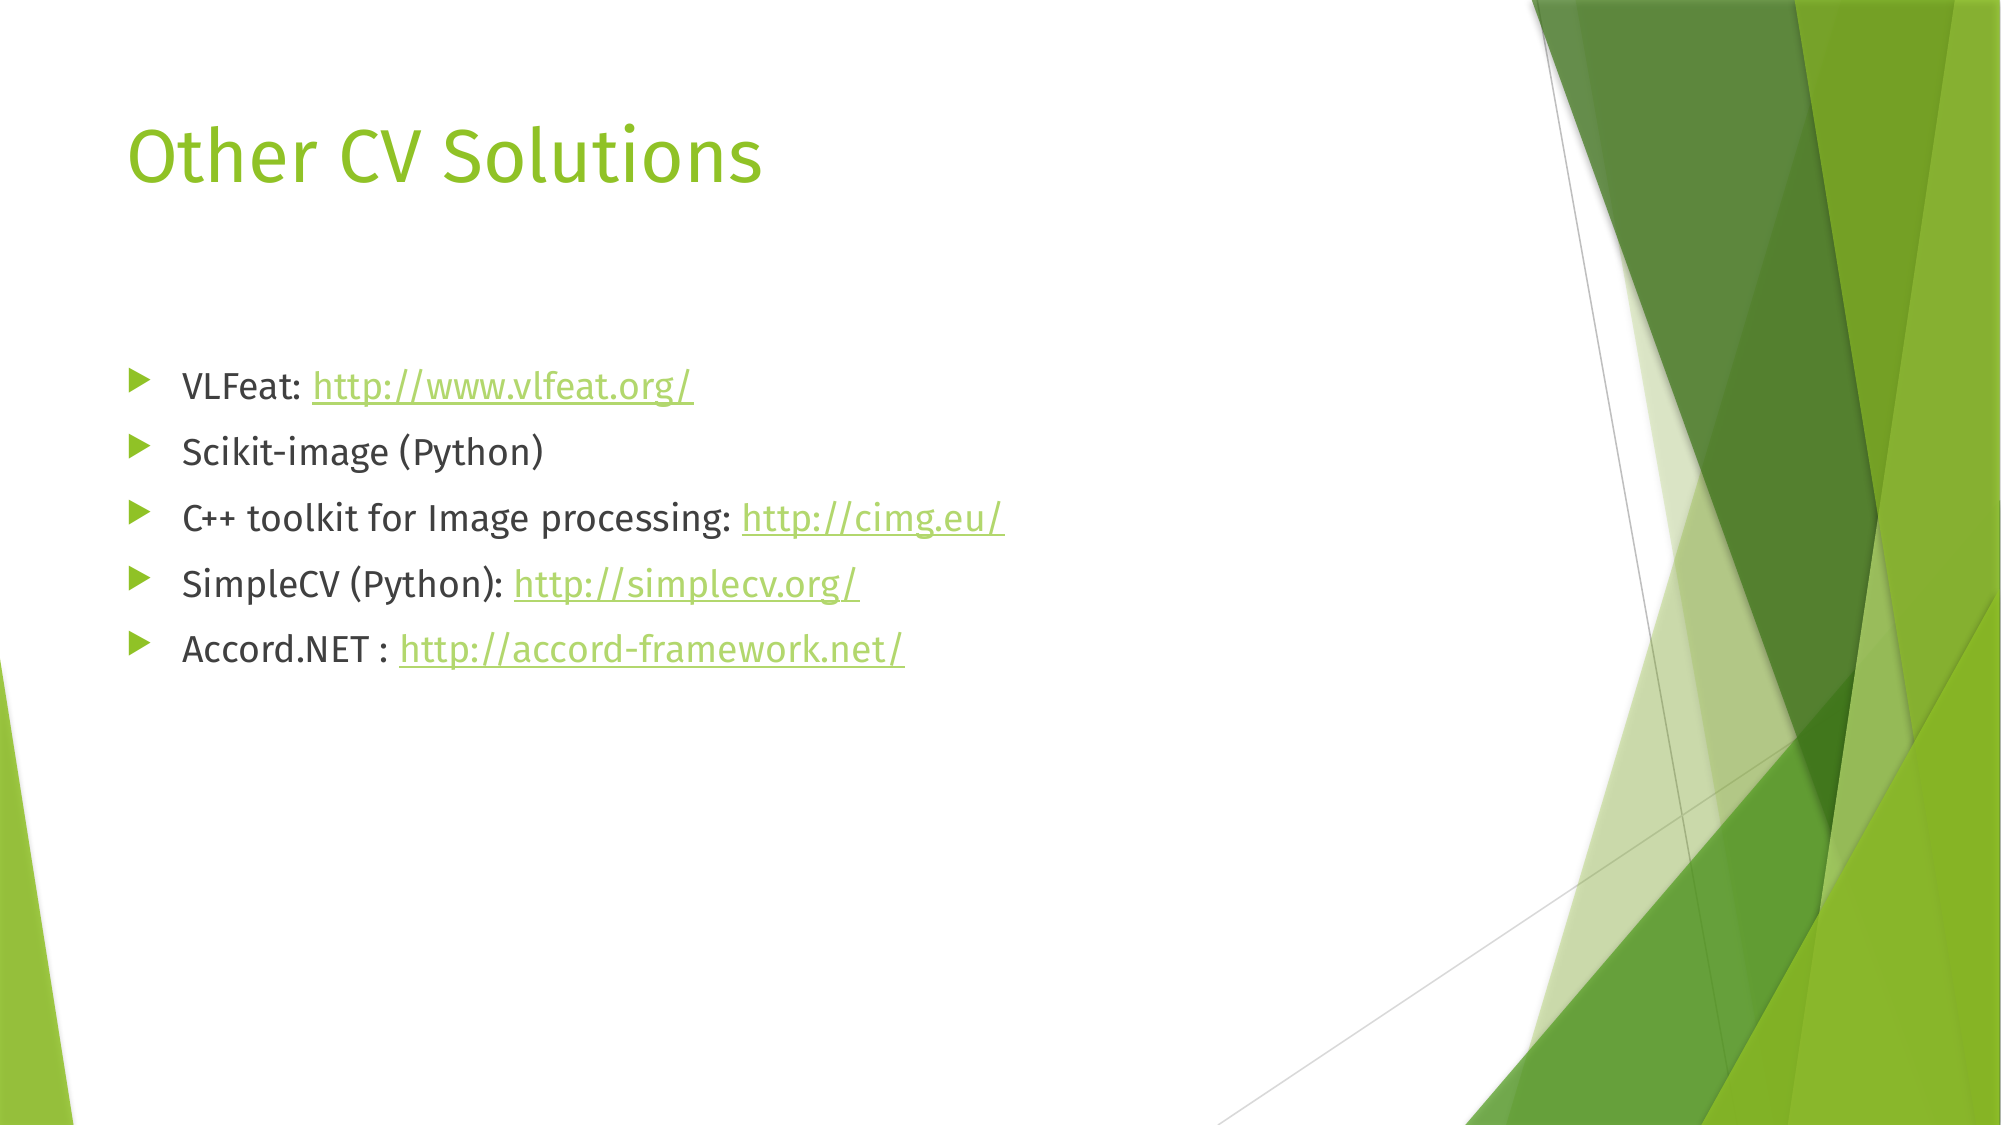

# Other CV Solutions
VLFeat: http://www.vlfeat.org/
Scikit-image (Python)
C++ toolkit for Image processing: http://cimg.eu/
SimpleCV (Python): http://simplecv.org/
Accord.NET : http://accord-framework.net/